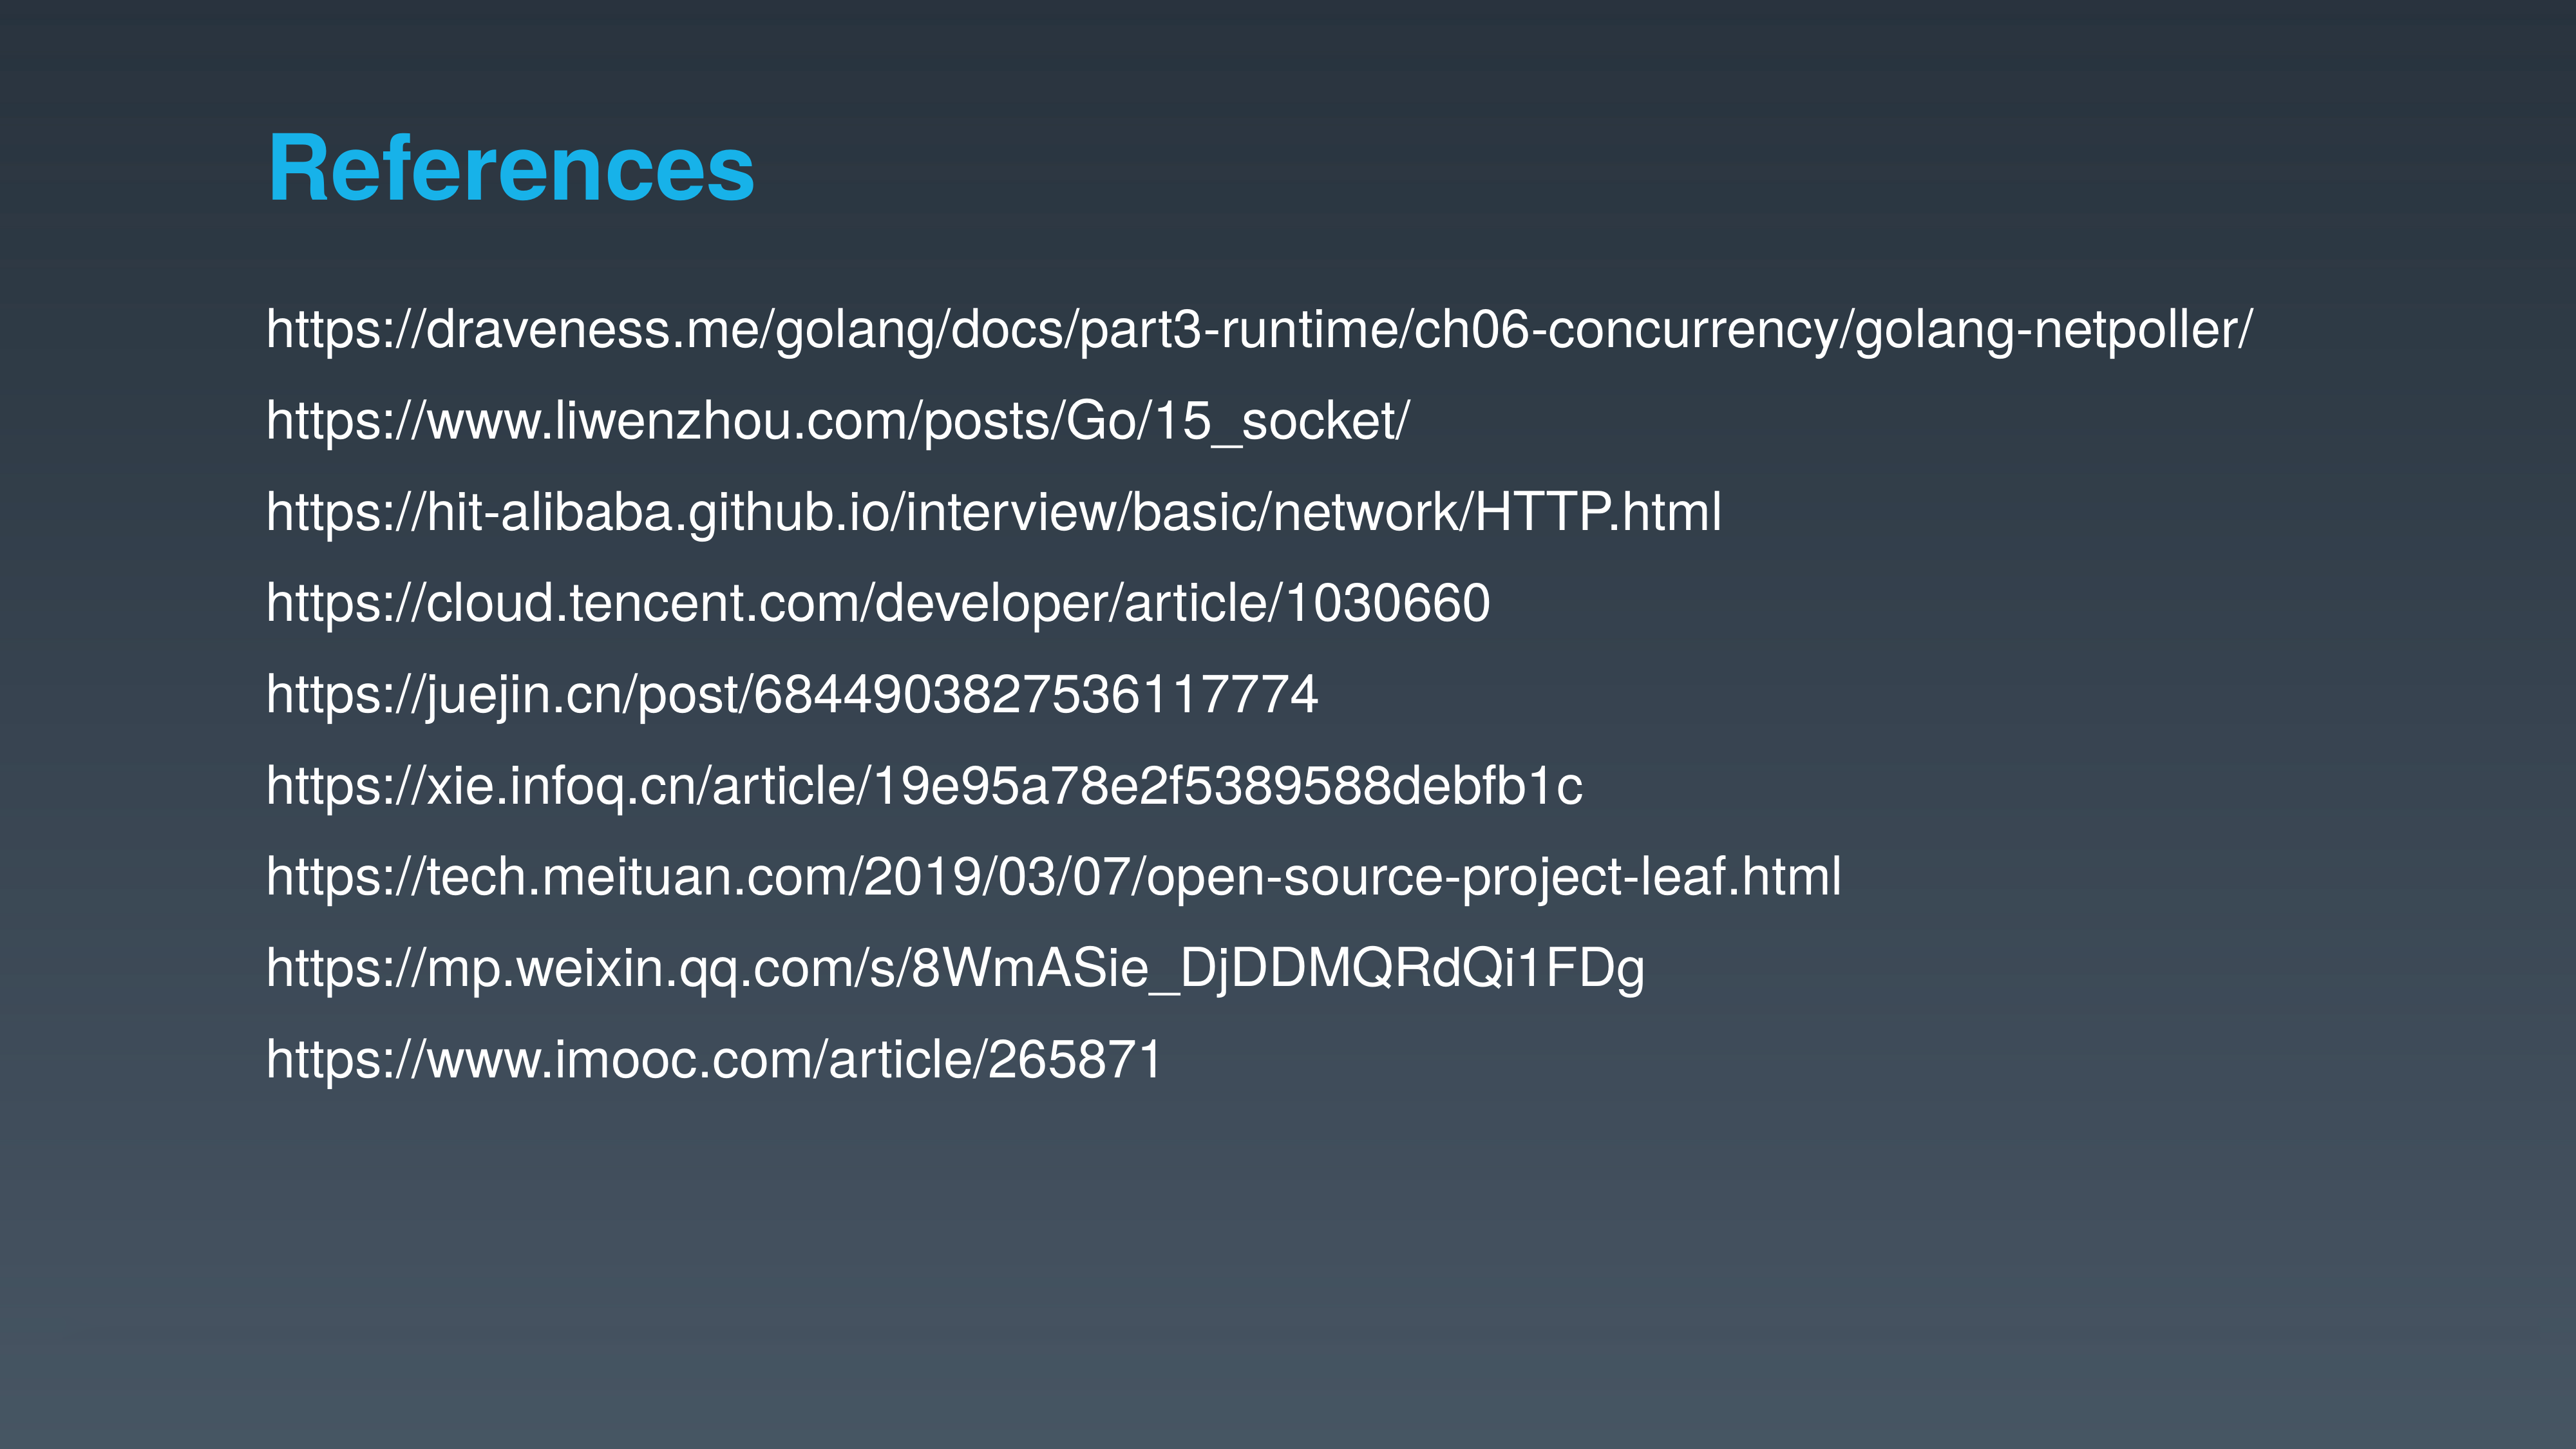

# References
https://draveness.me/golang/docs/part3-runtime/ch06-concurrency/golang-netpoller/
https://www.liwenzhou.com/posts/Go/15_socket/
https://hit-alibaba.github.io/interview/basic/network/HTTP.html
https://cloud.tencent.com/developer/article/1030660
https://juejin.cn/post/6844903827536117774
https://xie.infoq.cn/article/19e95a78e2f5389588debfb1c
https://tech.meituan.com/2019/03/07/open-source-project-leaf.html
https://mp.weixin.qq.com/s/8WmASie_DjDDMQRdQi1FDg
https://www.imooc.com/article/265871